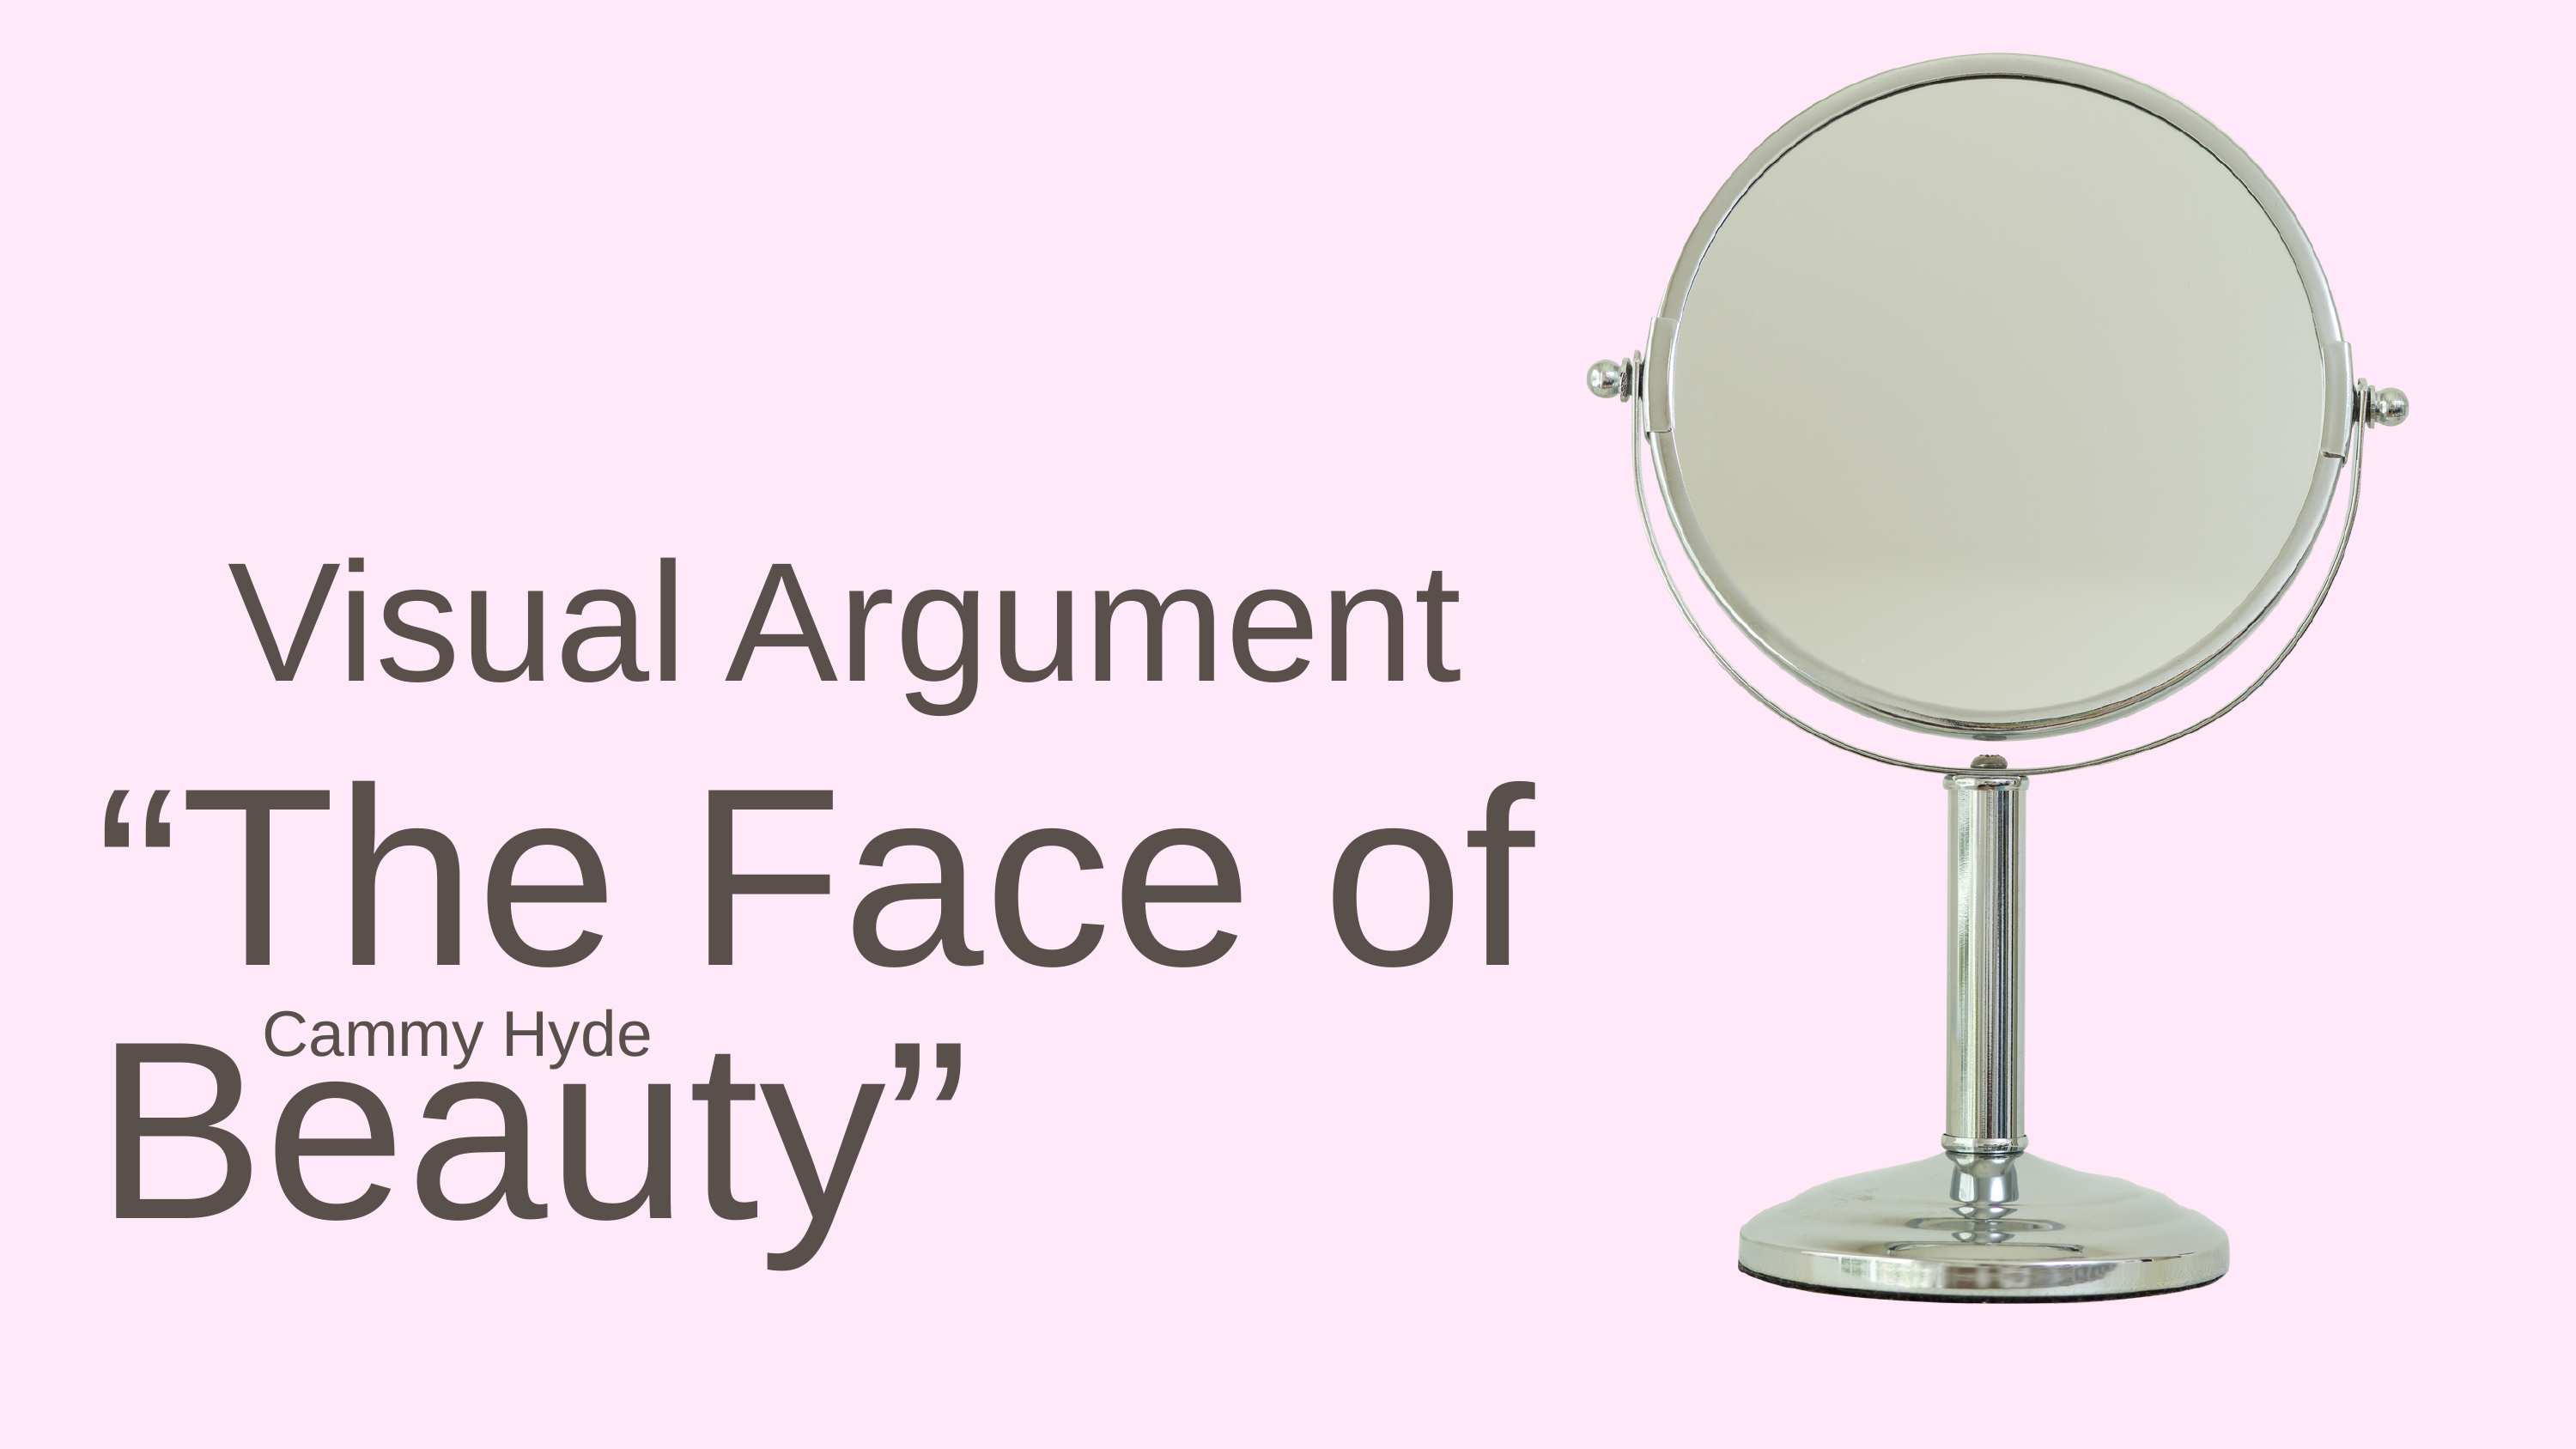

Visual Argument
“The Face of Beauty”
Cammy Hyde